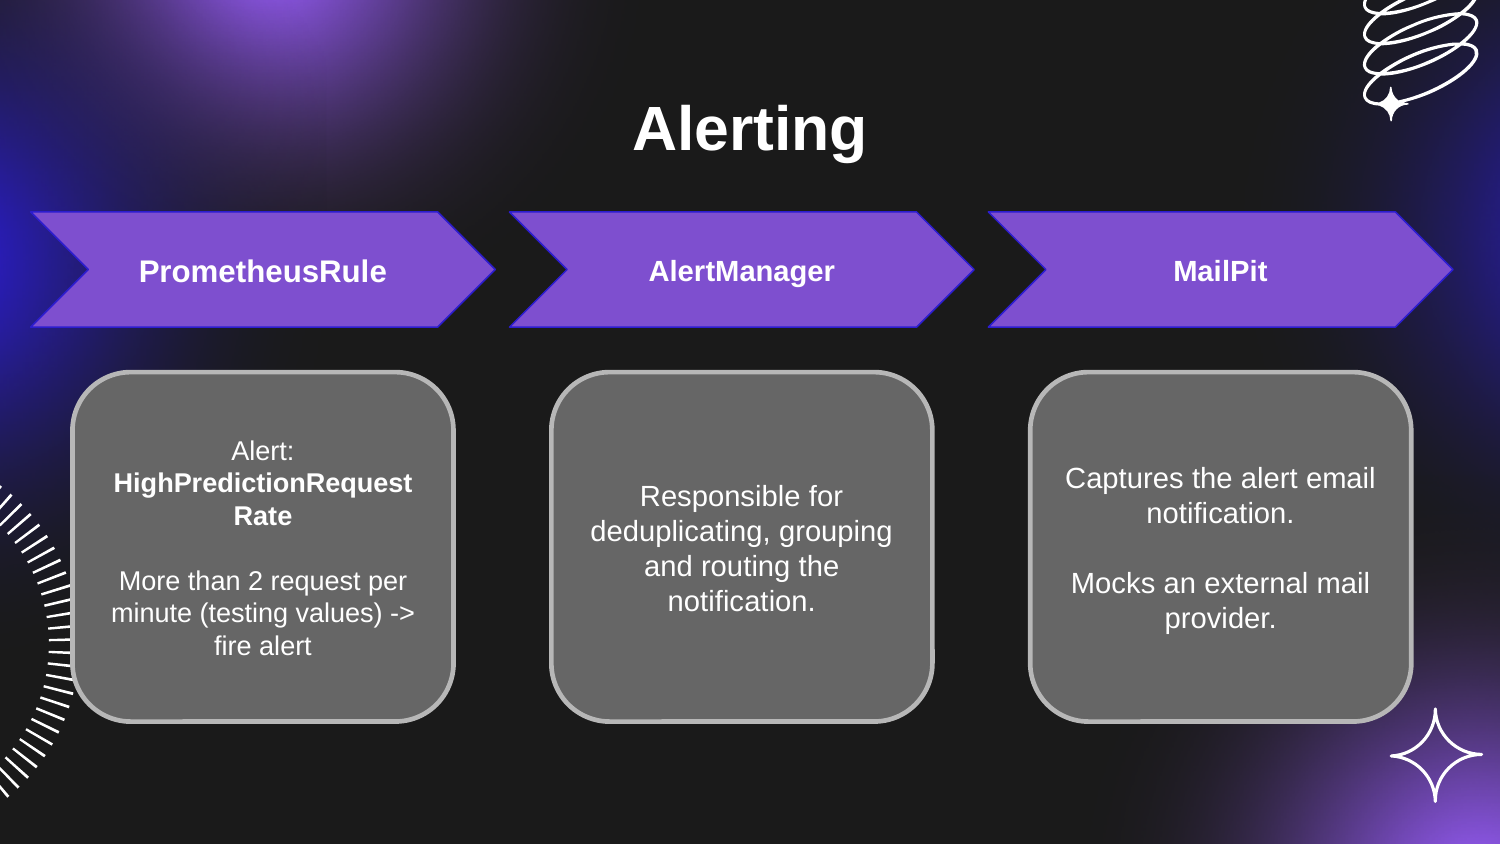

# Alerting
PrometheusRule
AlertManager
MailPit
Alert: HighPredictionRequestRate

More than 2 request per minute (testing values) -> fire alert
Responsible for deduplicating, grouping and routing the notification.
Captures the alert email notification.

Mocks an external mail provider.